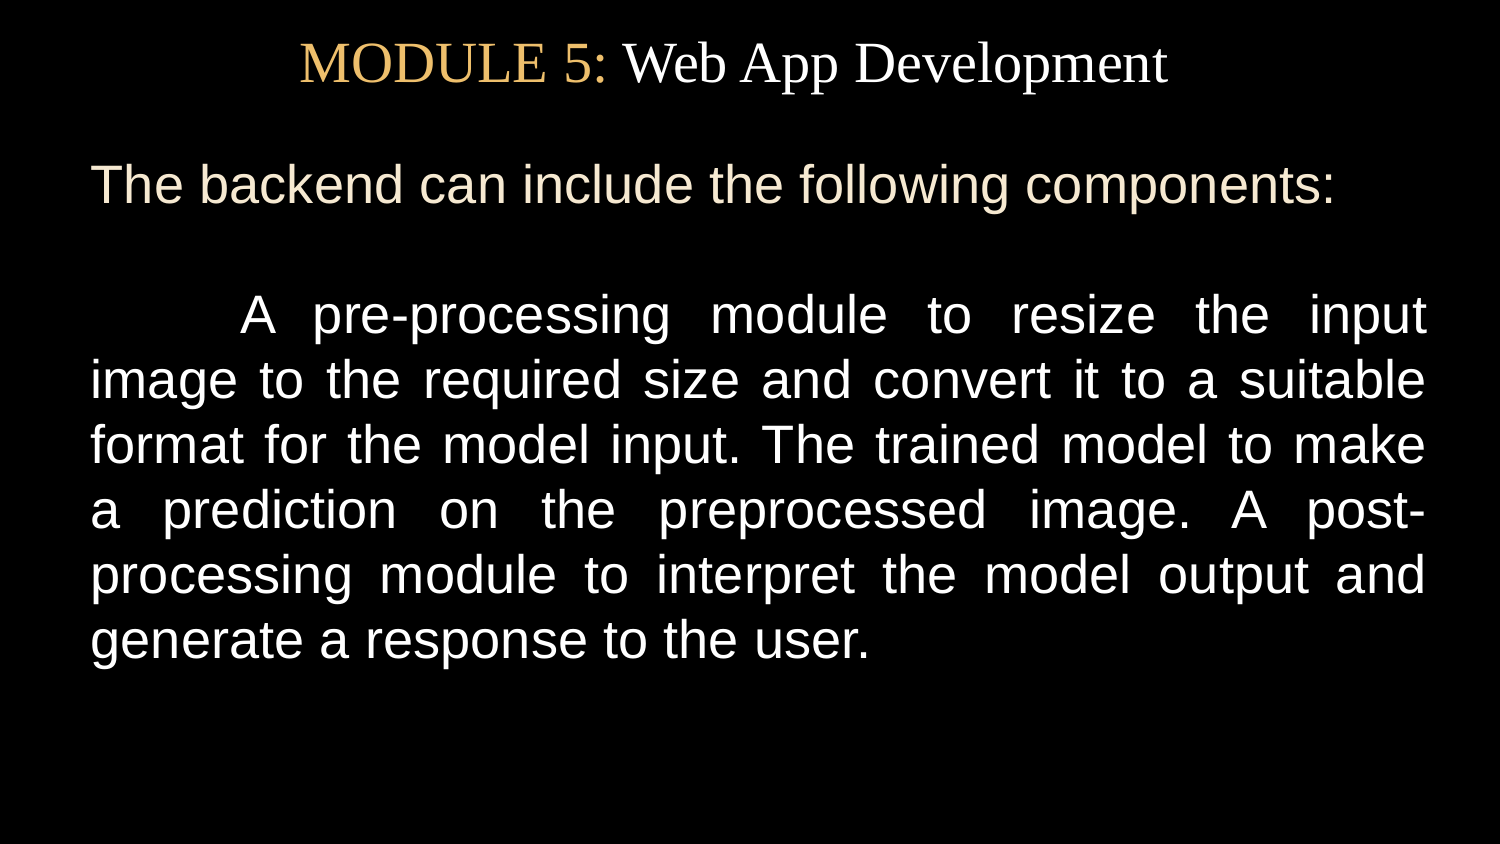

MODULE 5: Web App Development
The backend can include the following components:

	A pre-processing module to resize the input image to the required size and convert it to a suitable format for the model input. The trained model to make a prediction on the preprocessed image. A post-processing module to interpret the model output and generate a response to the user.